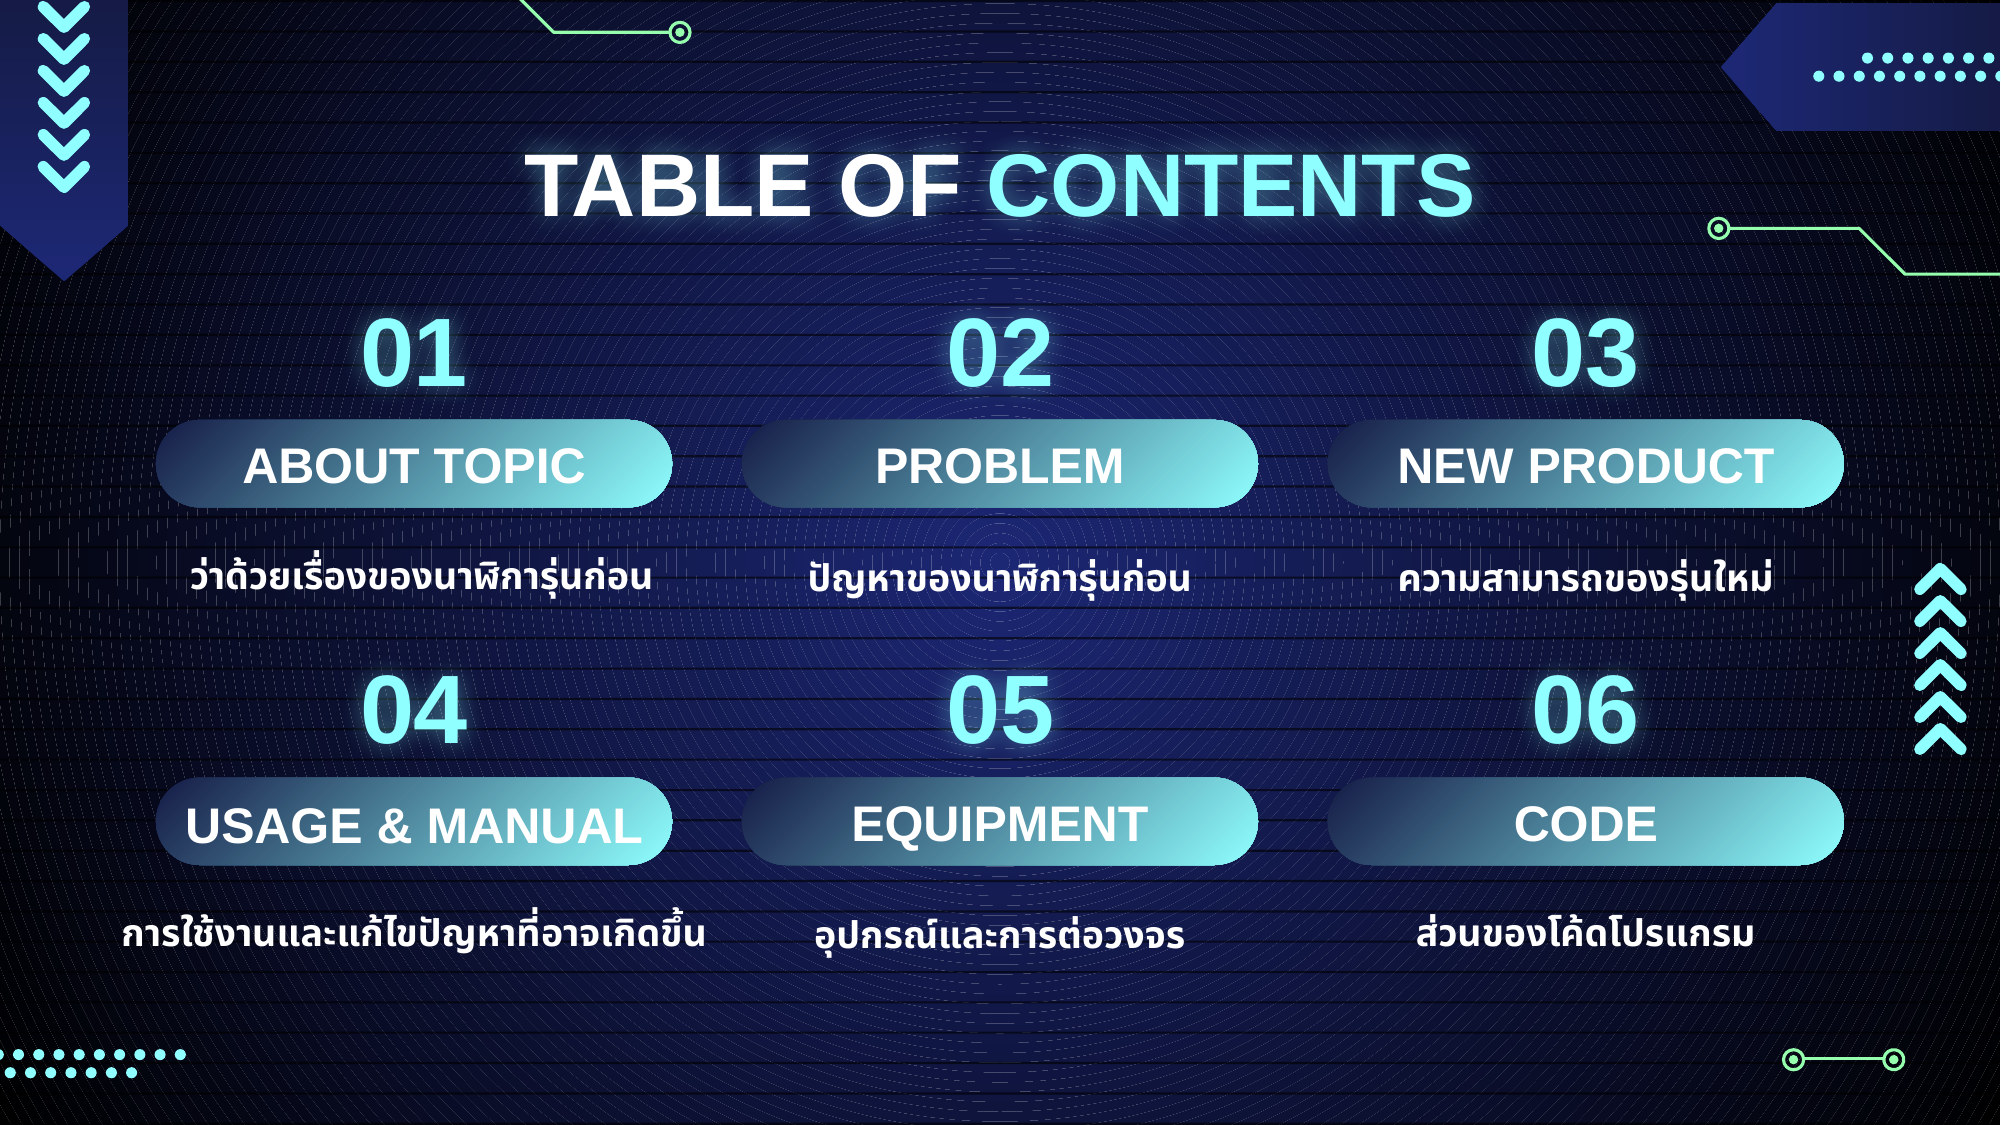

# TABLE OF CONTENTS

01
02
03

ABOUT TOPIC
PROBLEM
NEW PRODUCT
ว่าด้วยเรื่องของนาฬิการุ่นก่อน
ปัญหาของนาฬิการุ่นก่อน
ความสามารถของรุ่นใหม่
04
05
06

EQUIPMENT
CODE
USAGE & MANUAL
การใช้งานและแก้ไขปัญหาที่อาจเกิดขึ้น
ส่วนของโค้ดโปรแกรม
อุปกรณ์และการต่อวงจร